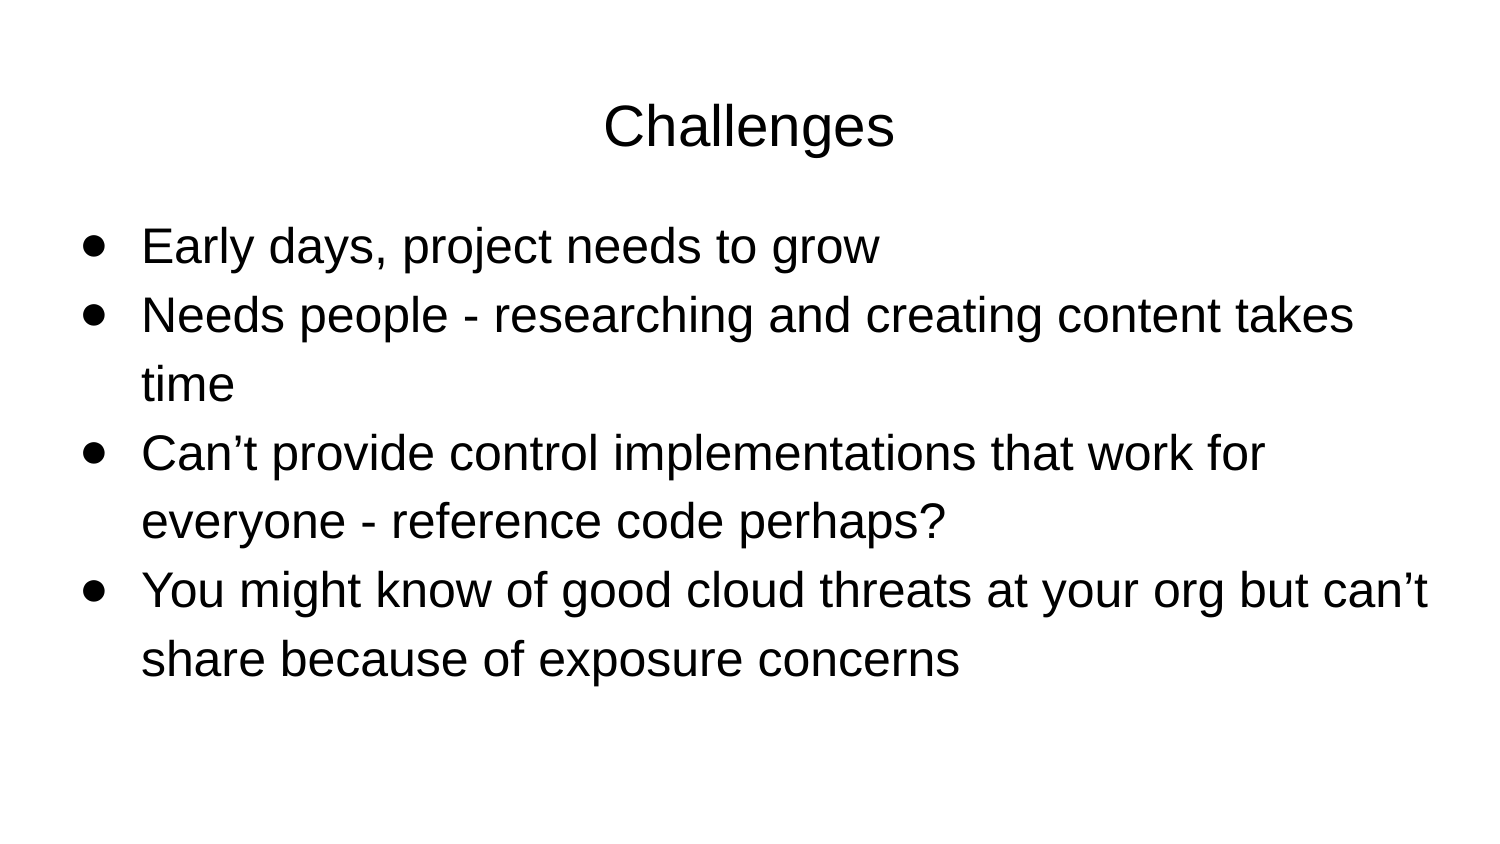

# Challenges
Early days, project needs to grow
Needs people - researching and creating content takes time
Can’t provide control implementations that work for everyone - reference code perhaps?
You might know of good cloud threats at your org but can’t share because of exposure concerns